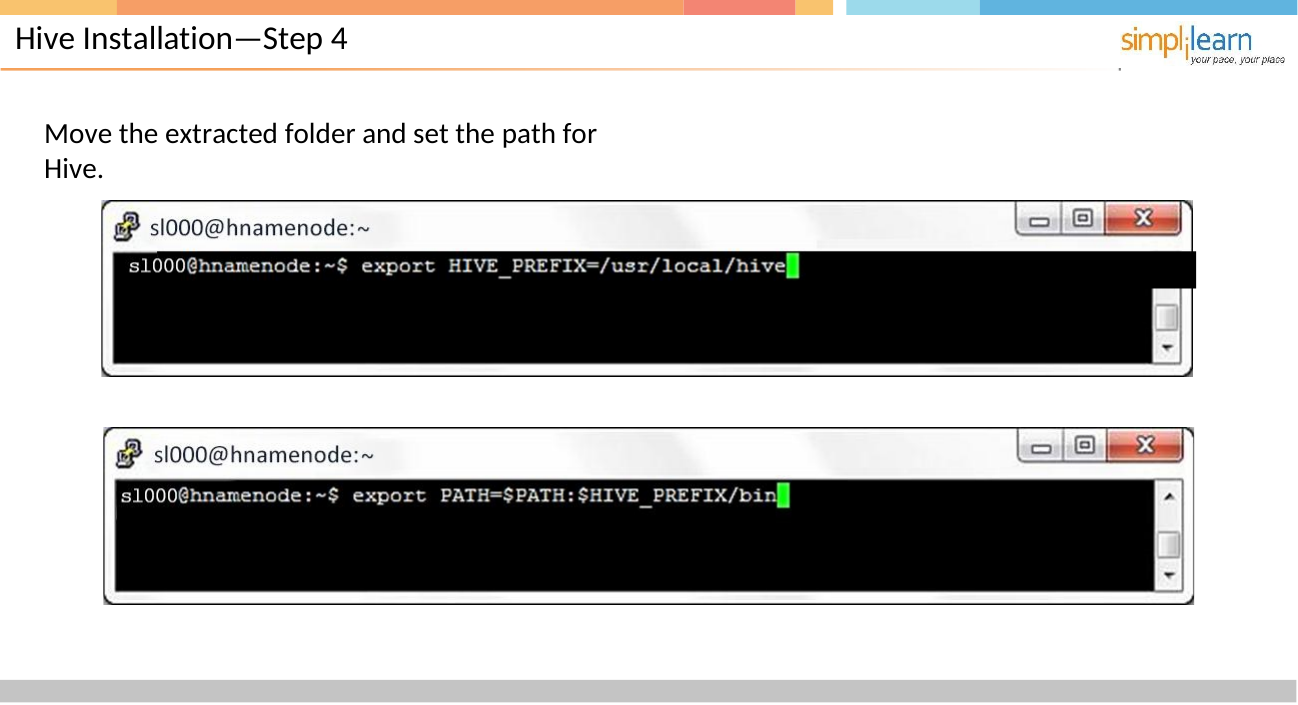

# Hive Installation—Step 4

Move the extracted folder and set the path for Hive.